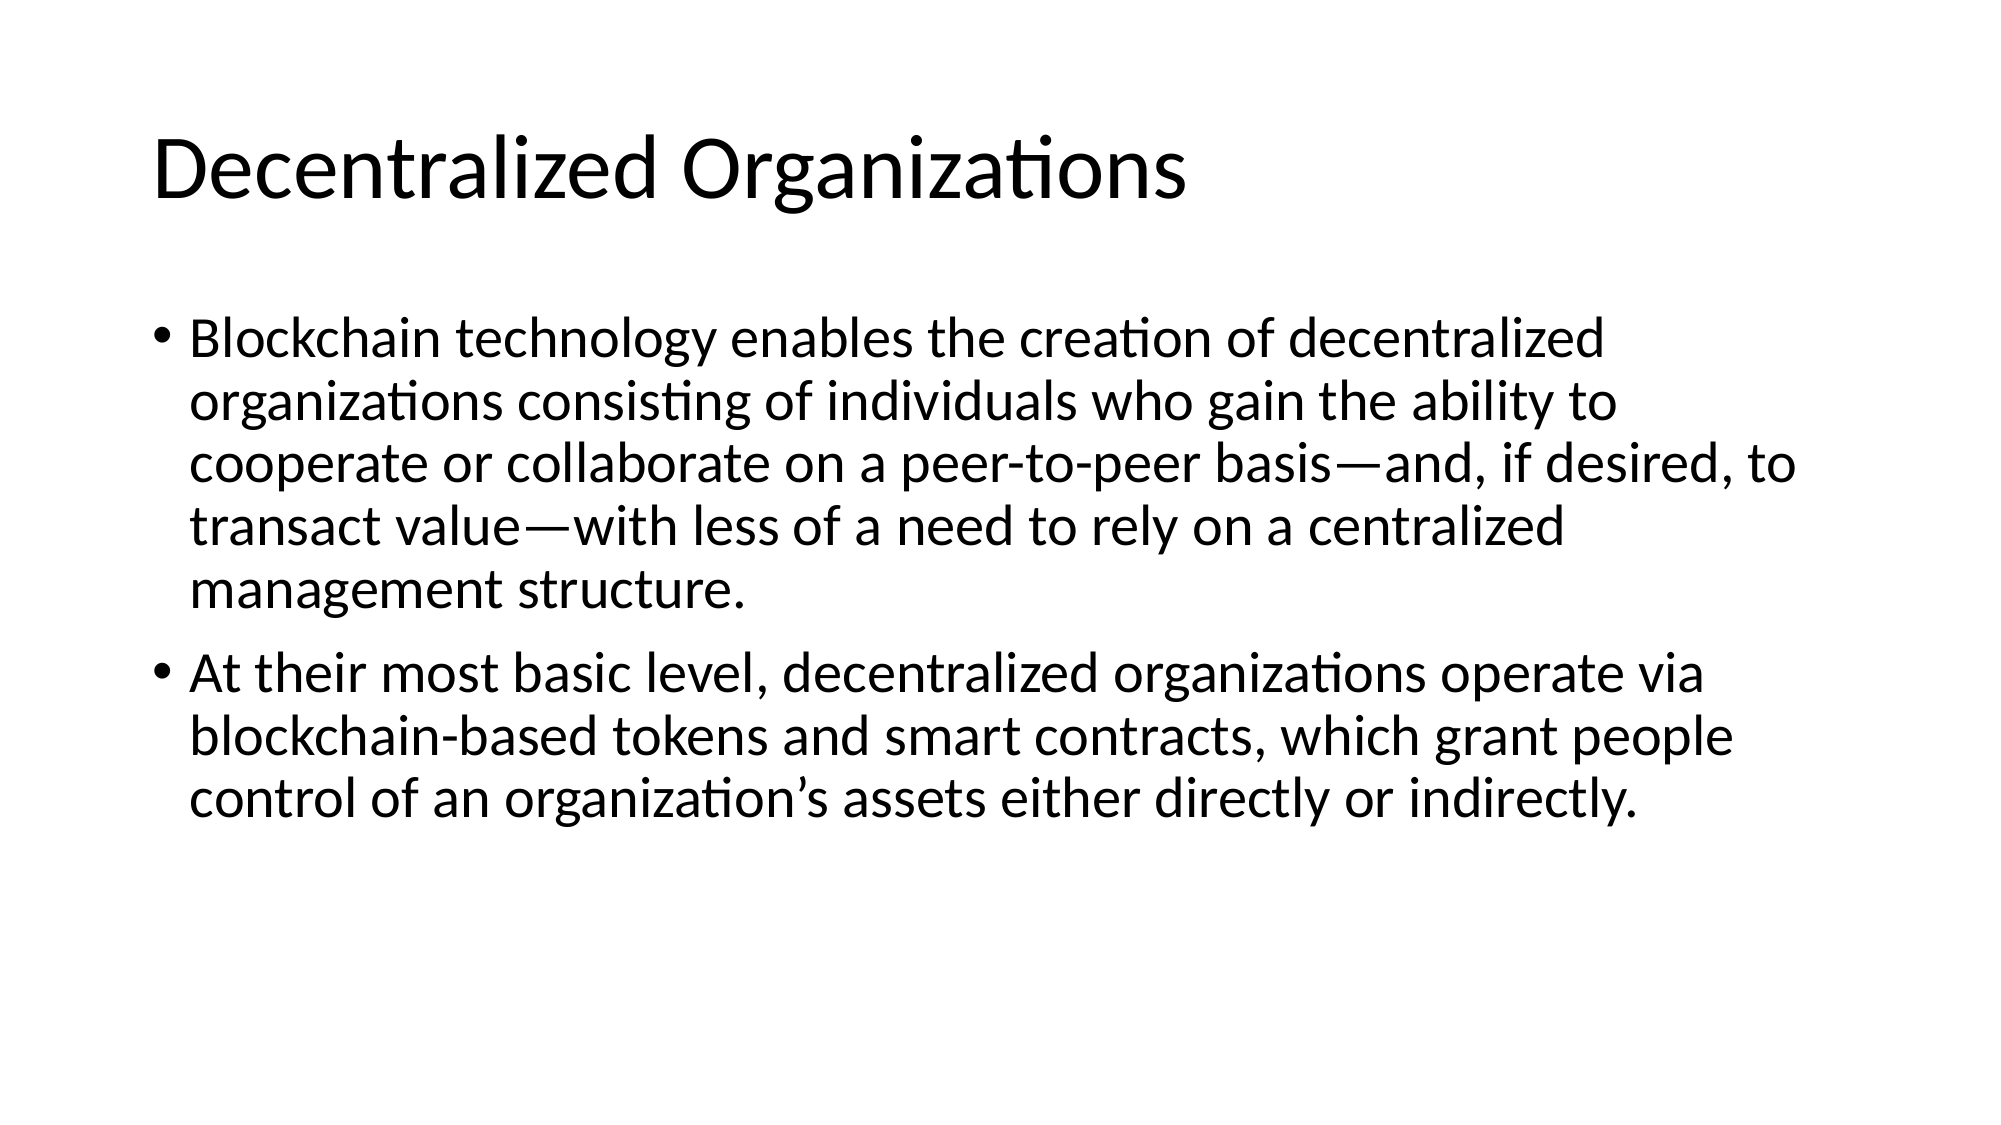

# Decentralized Organizations
Blockchain technology enables the creation of decentralized organizations consisting of individuals who gain the ability to cooperate or collaborate on a peer-to-peer basis—and, if desired, to transact value—with less of a need to rely on a centralized management structure.
At their most basic level, decentralized organizations operate via blockchain-based tokens and smart contracts, which grant people control of an organization’s assets either directly or indirectly.